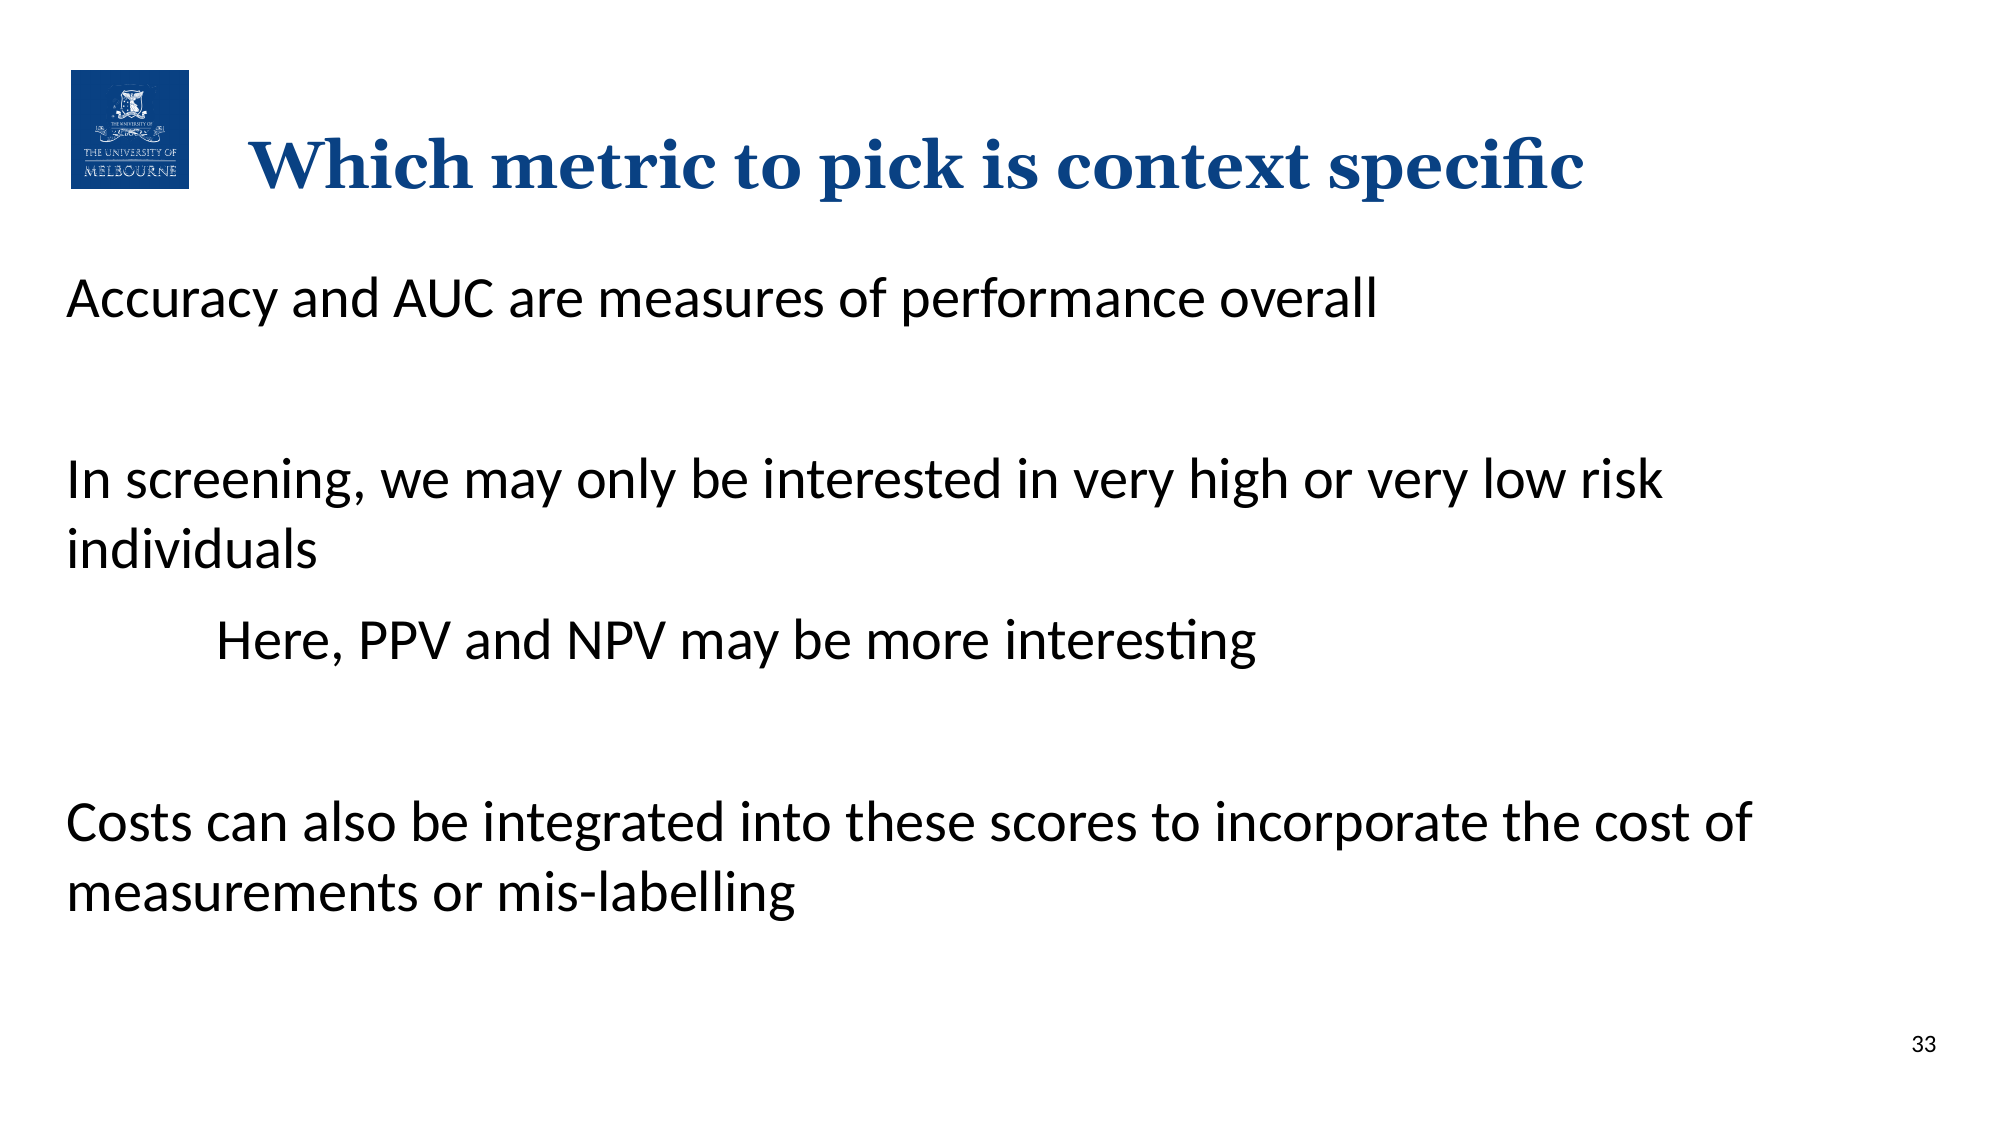

# Which metric to pick is context specific
Accuracy and AUC are measures of performance overall

In screening, we may only be interested in very high or very low risk individuals
	Here, PPV and NPV may be more interesting

Costs can also be integrated into these scores to incorporate the cost of measurements or mis-labelling
33